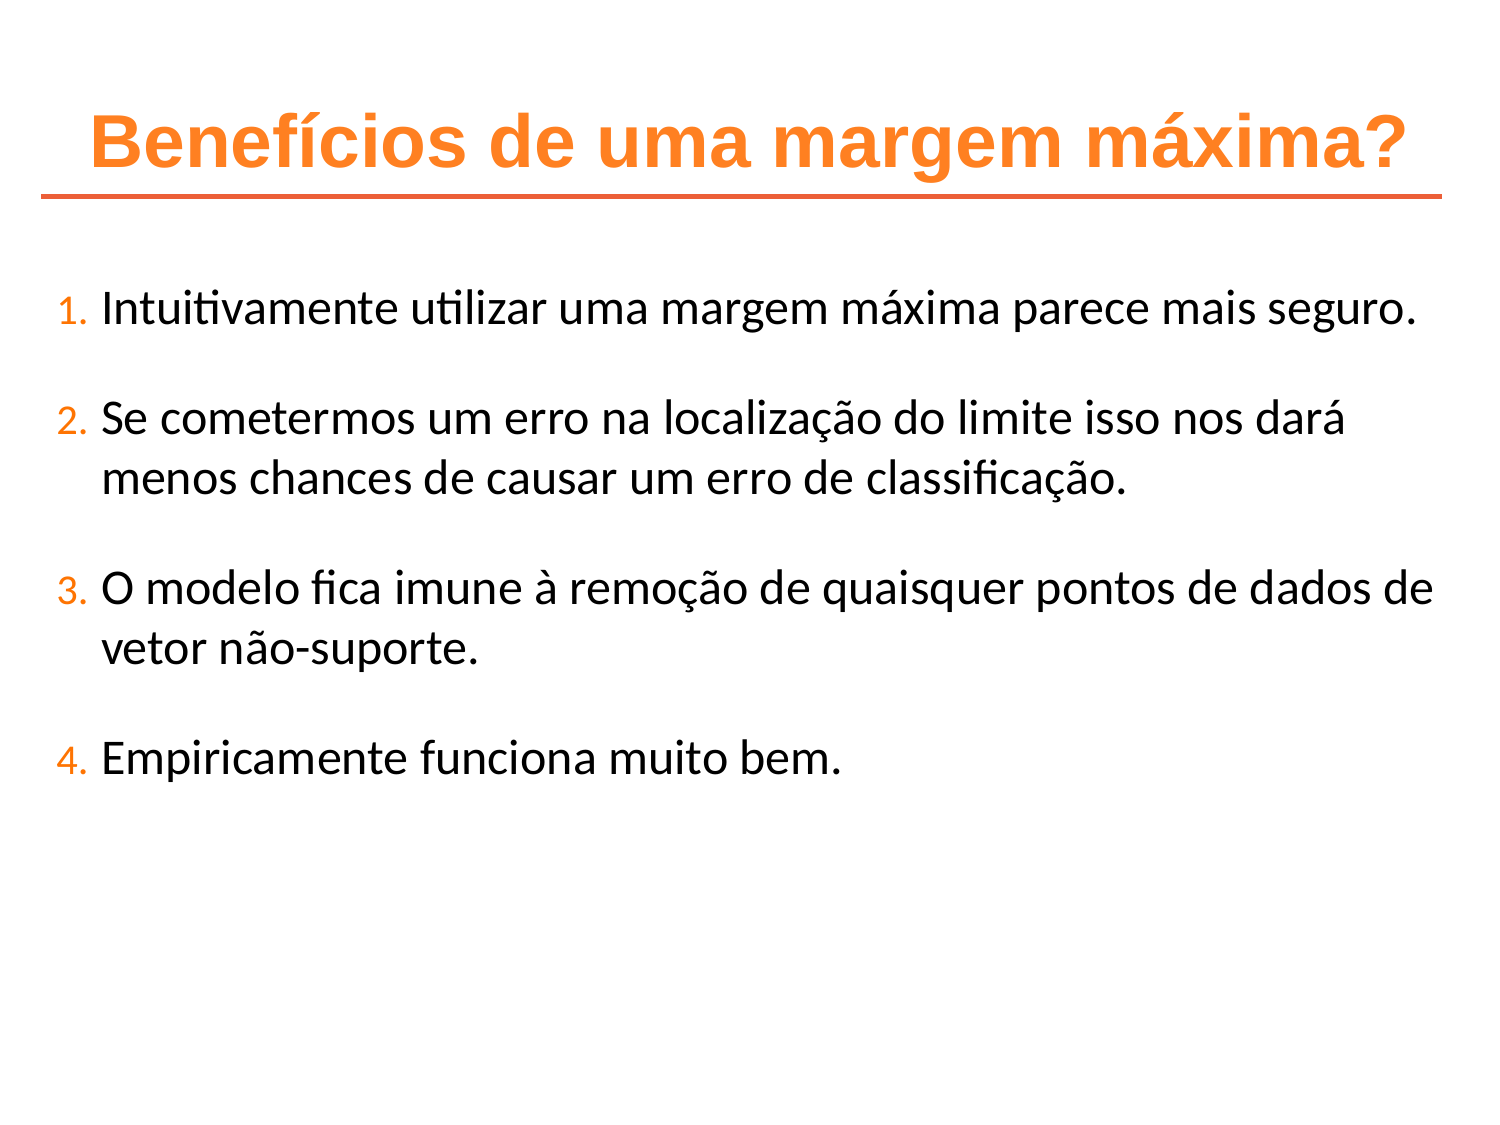

# Benefícios de uma margem máxima?
Intuitivamente utilizar uma margem máxima parece mais seguro.
Se cometermos um erro na localização do limite isso nos dará menos chances de causar um erro de classificação.
O modelo fica imune à remoção de quaisquer pontos de dados de vetor não-suporte.
Empiricamente funciona muito bem.